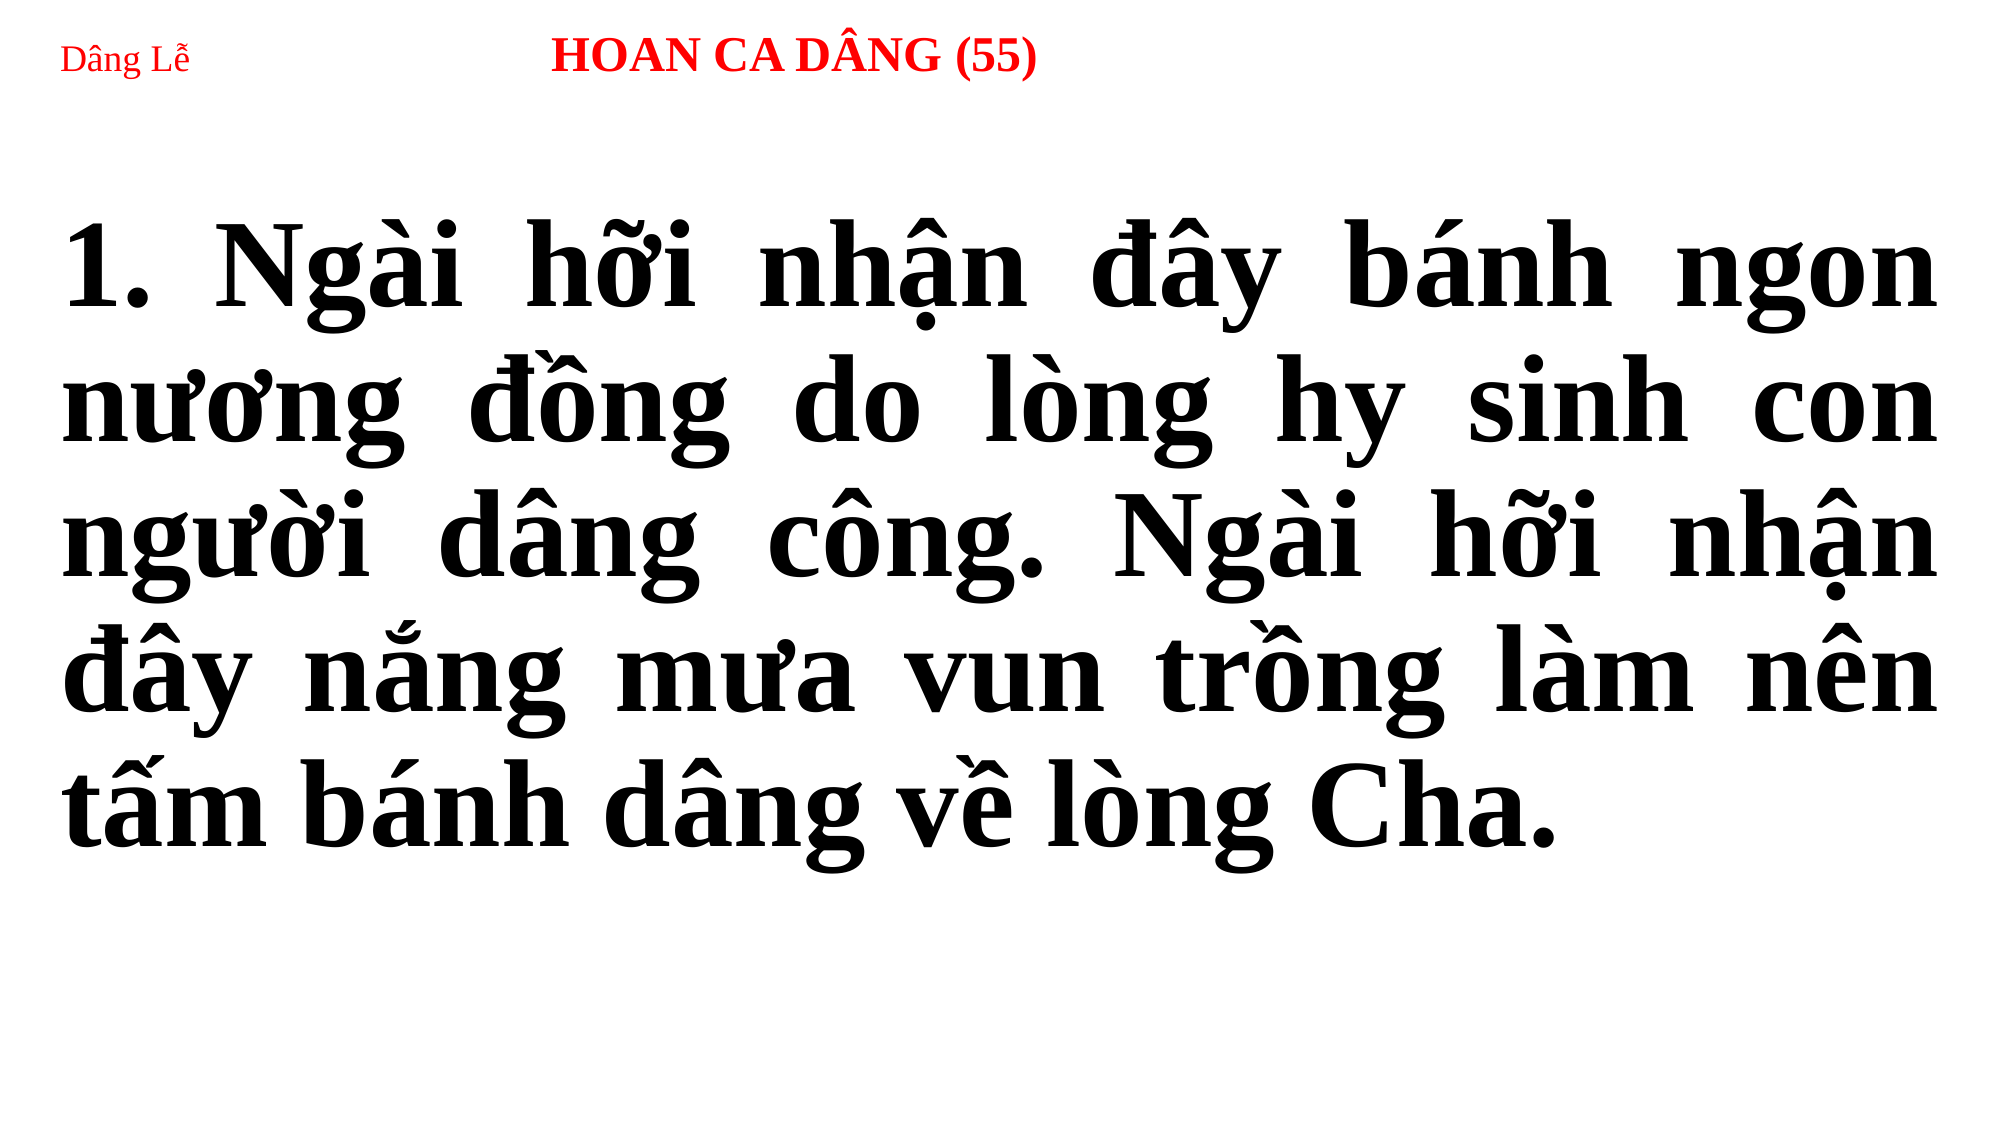

# Dâng Lễ                                      HOAN CA DÂNG (55)
1. Ngài hỡi nhận đây bánh ngon nương đồng do lòng hy sinh con người dâng công. Ngài hỡi nhận đây nắng mưa vun trồng làm nên tấm bánh dâng về lòng Cha.